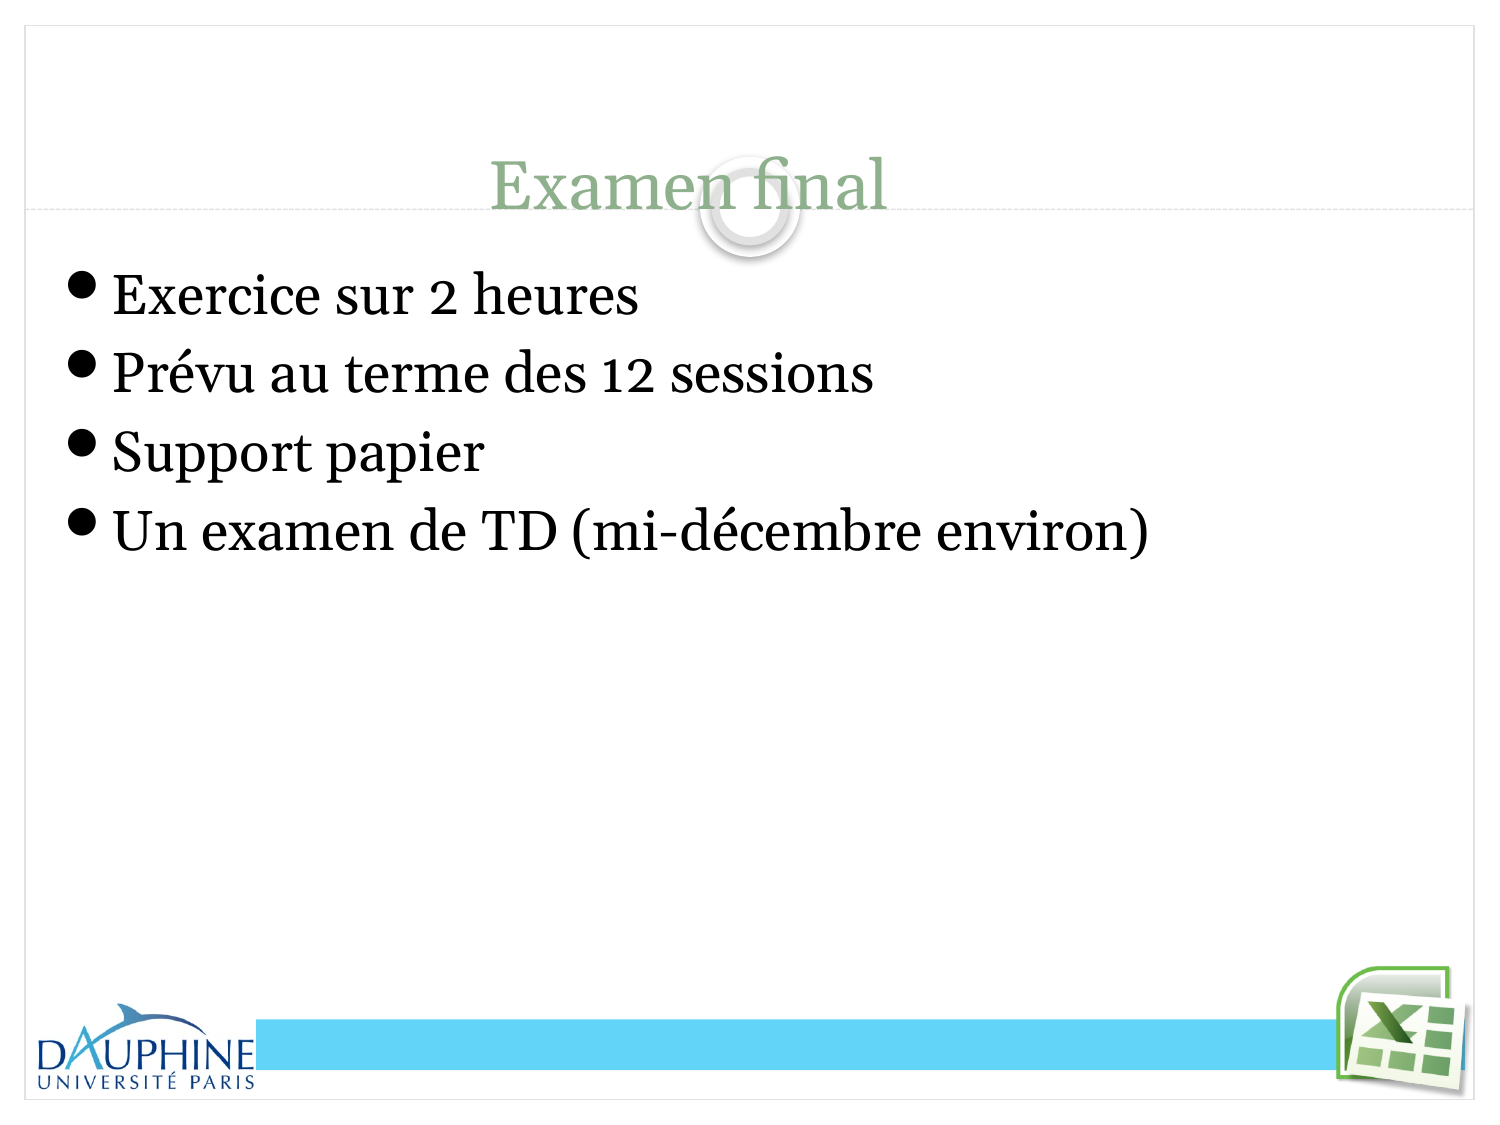

# Examen final
Exercice sur 2 heures
Prévu au terme des 12 sessions
Support papier
Un examen de TD (mi-décembre environ)